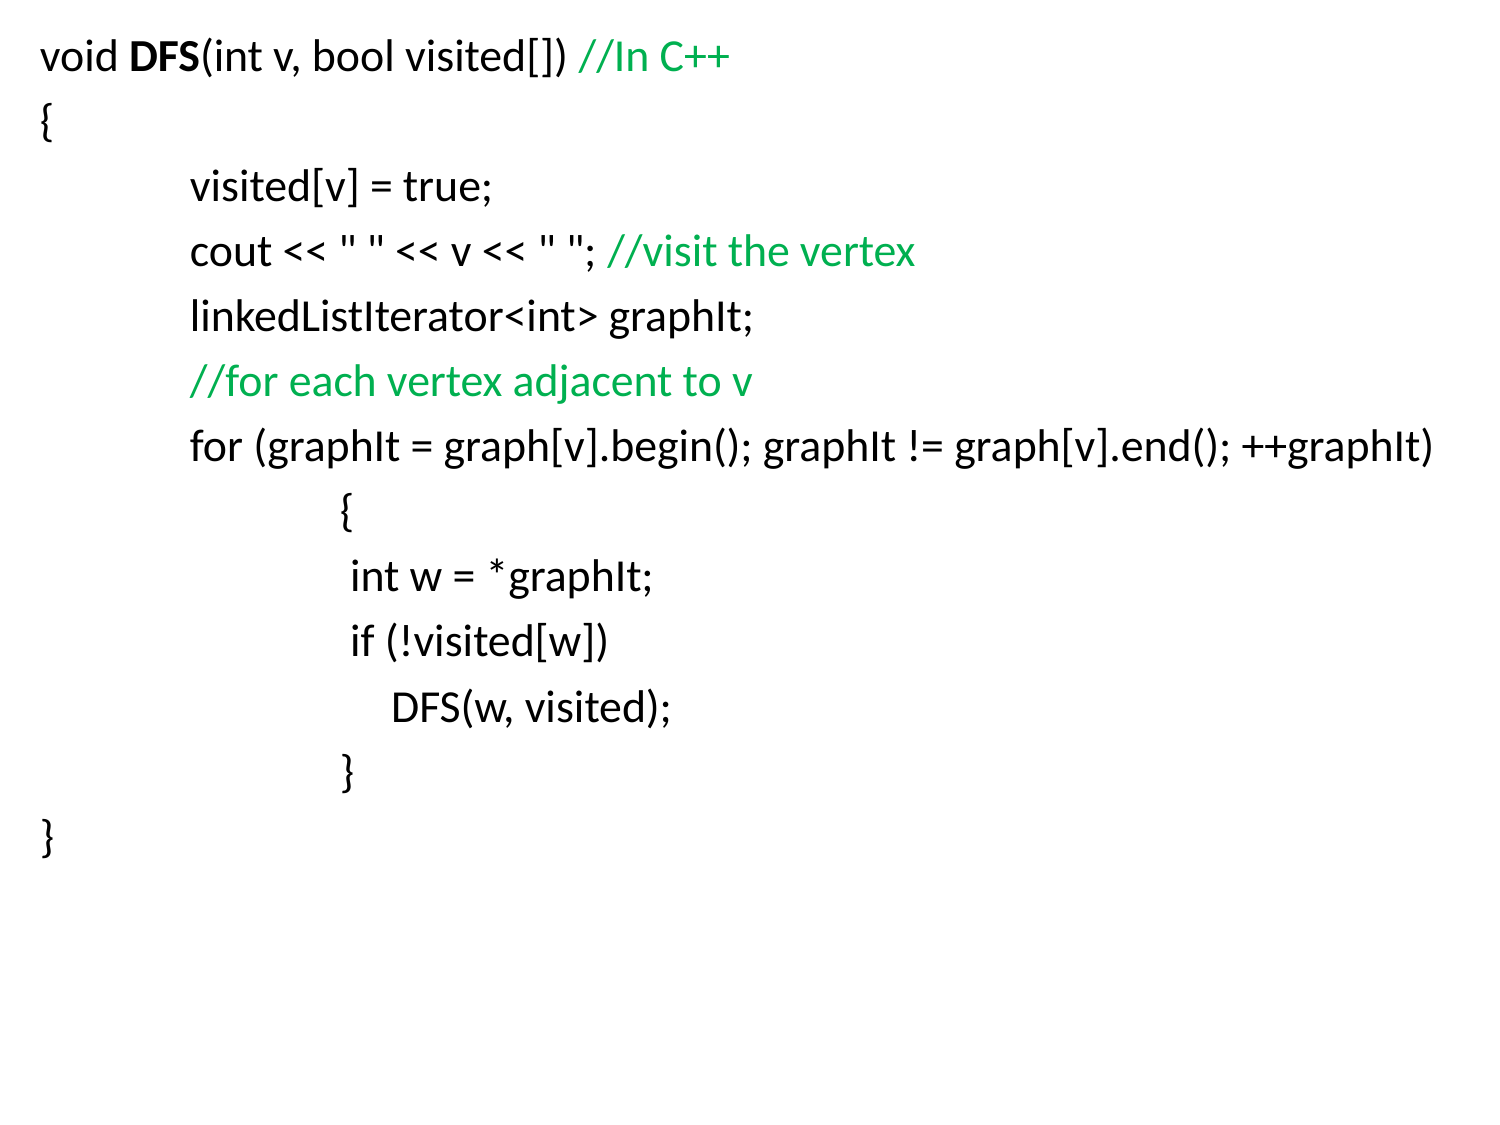

void DFS(int v, bool visited[]) //In C++
{
 	visited[v] = true;
	cout << " " << v << " "; //visit the vertex
	linkedListIterator<int> graphIt;
	//for each vertex adjacent to v
	for (graphIt = graph[v].begin(); graphIt != graph[v].end(); ++graphIt)
		{
		 int w = *graphIt;
		 if (!visited[w])
		     DFS(w, visited);
		}
}